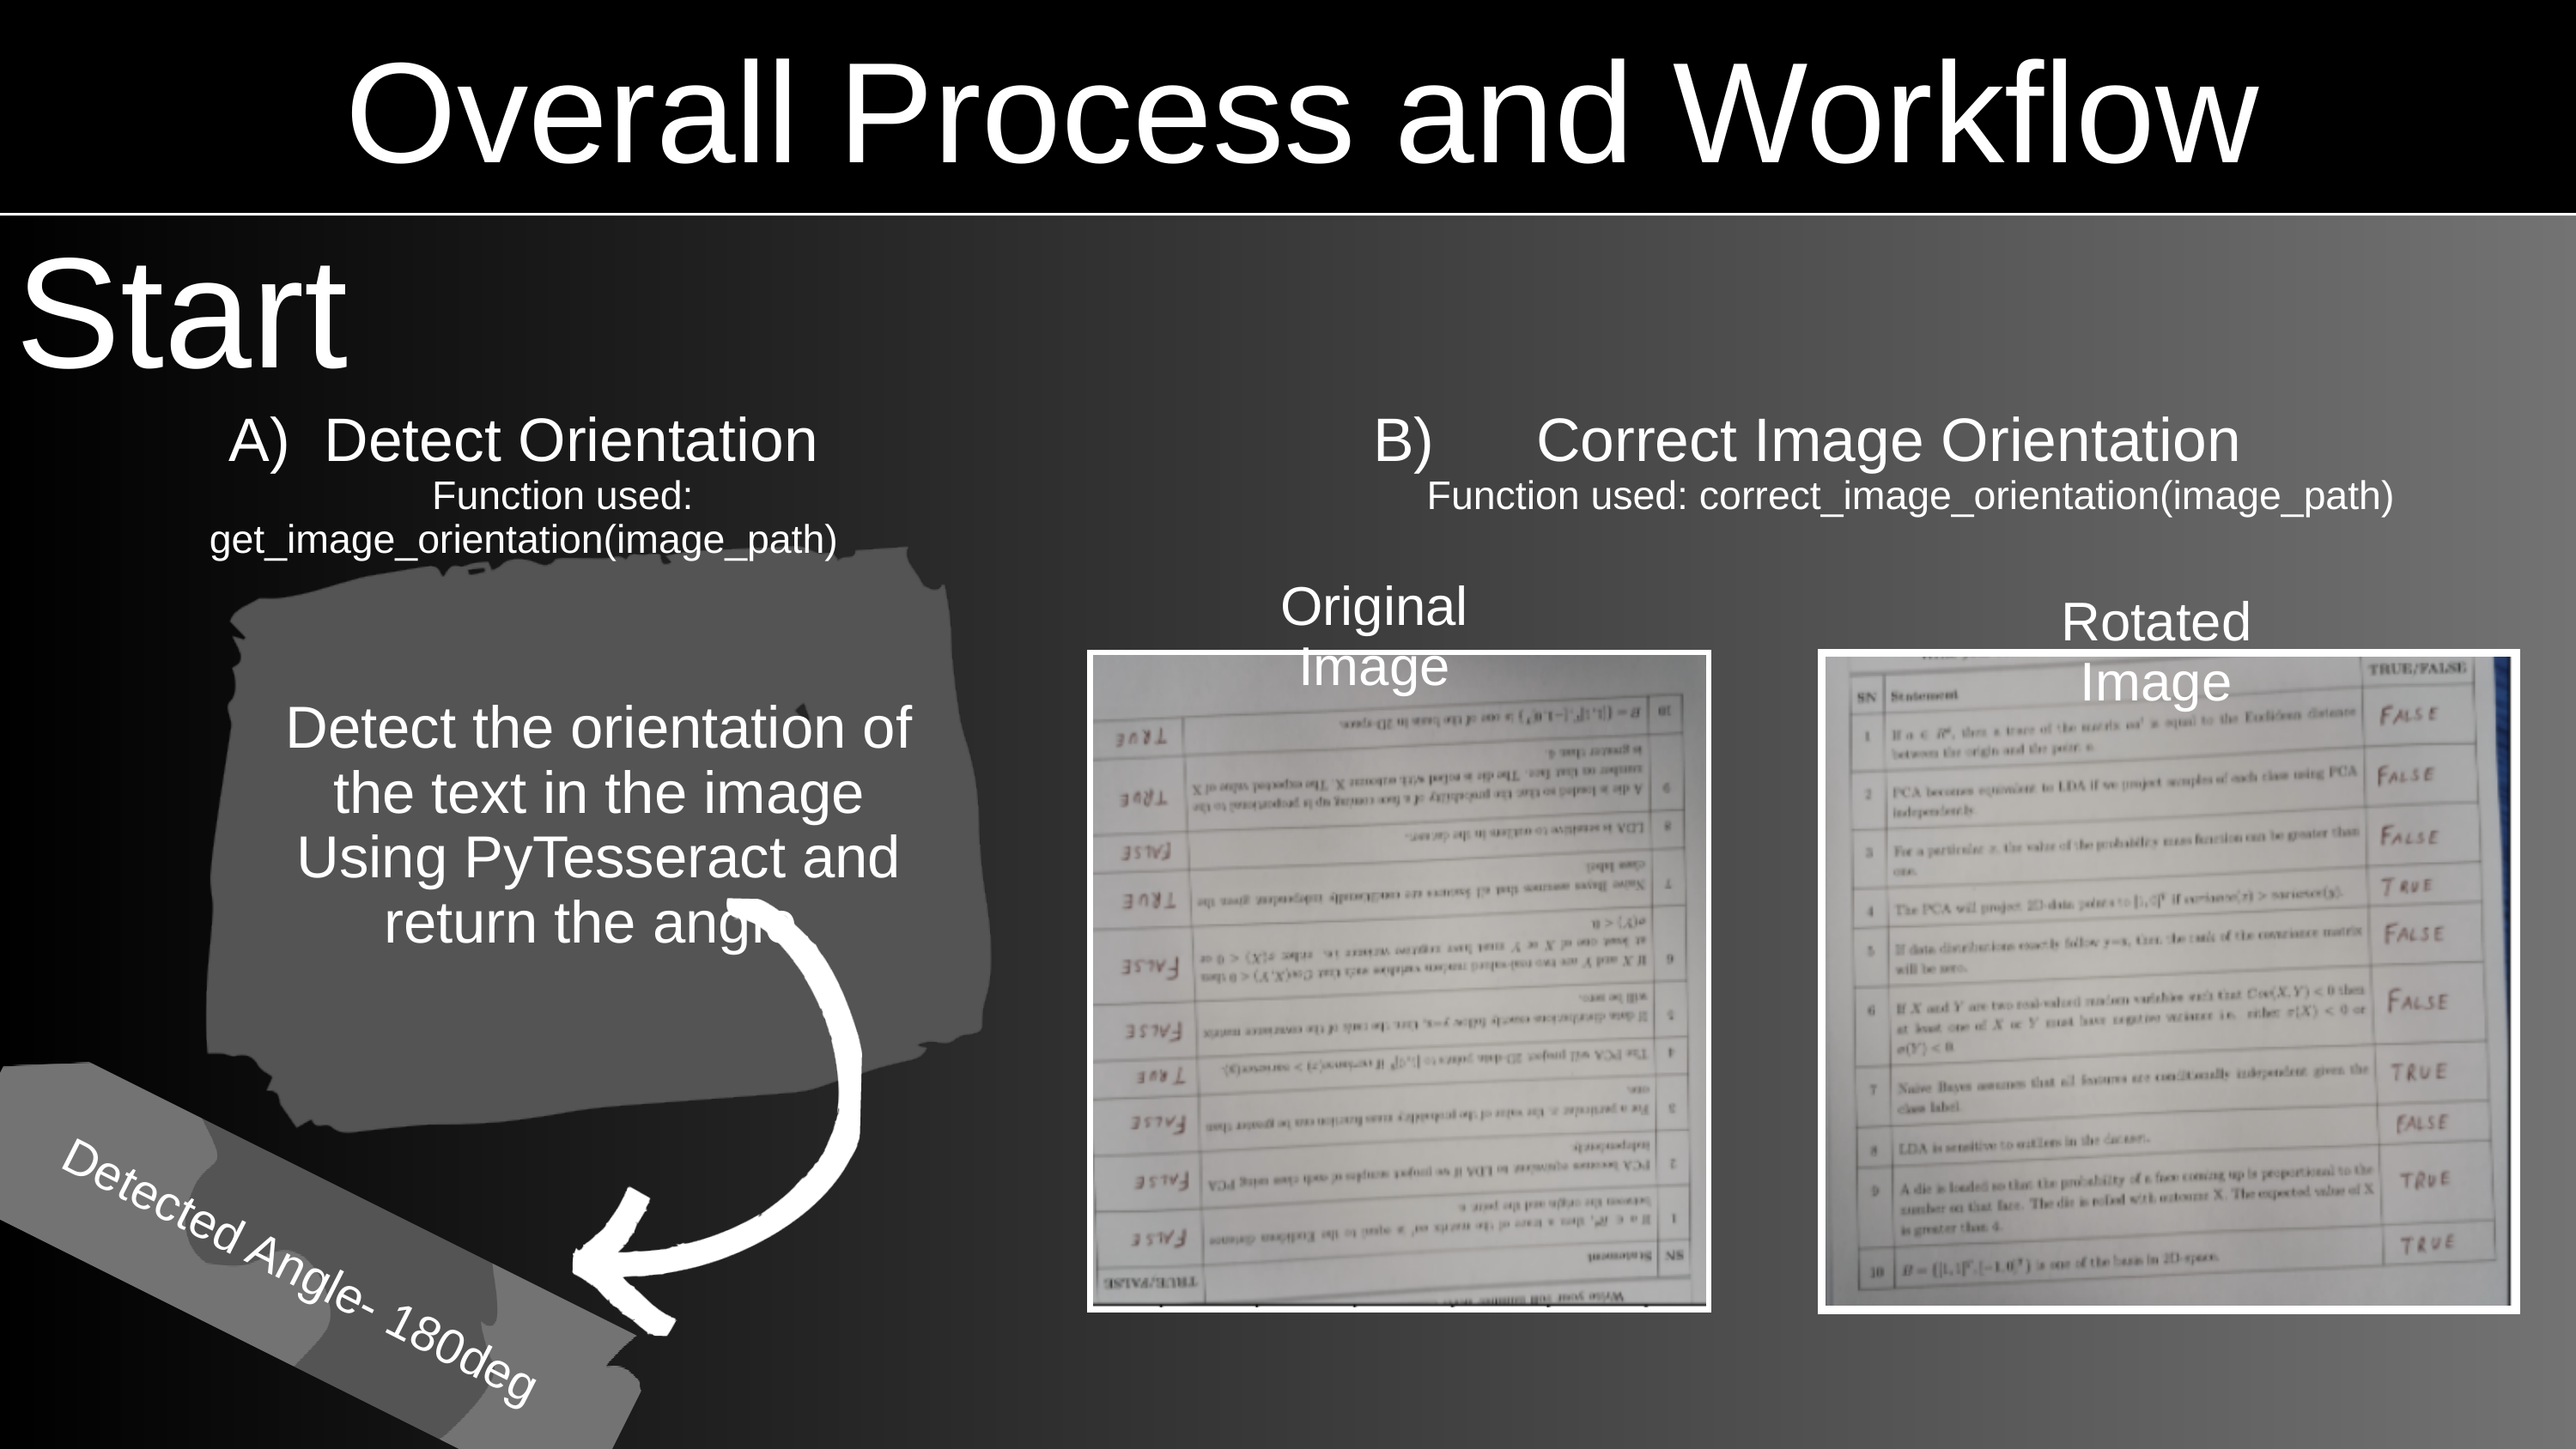

Overall Process and Workflow

Start
A)  Detect Orientation
        Function used:  get_image_orientation(image_path)
 B)      Correct Image Orientation
                    Function used: correct_image_orientation(image_path)

Original Image
Rotated Image

Detect the orientation of the text in the image Using PyTesseract and return the angle.

Detected Angle- 180deg